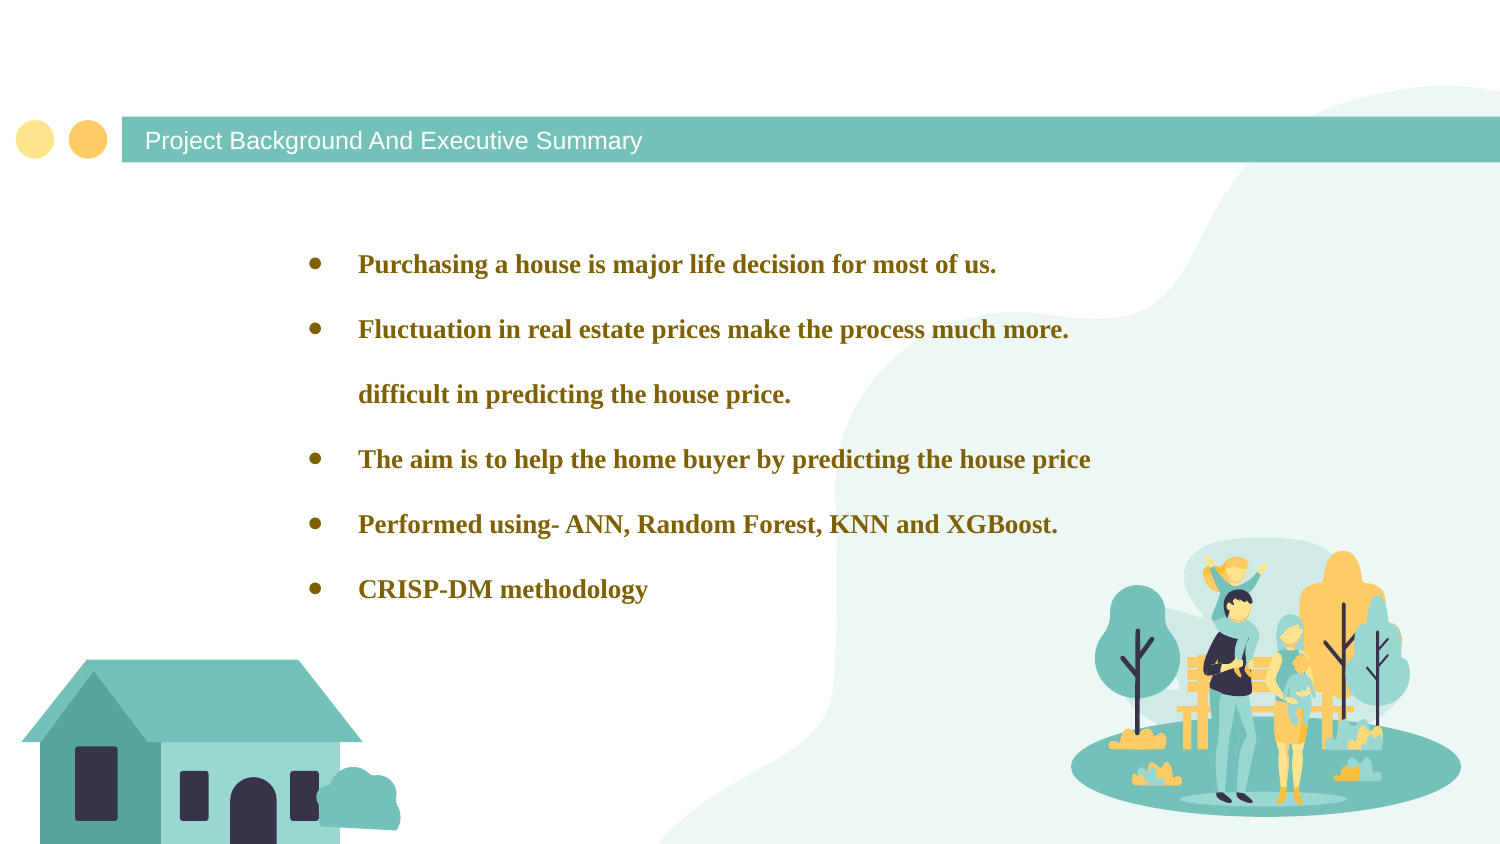

# Project Background And Executive Summary
Purchasing a house is major life decision for most of us.
Fluctuation in real estate prices make the process much more. difficult in predicting the house price.
The aim is to help the home buyer by predicting the house price
Performed using- ANN, Random Forest, KNN and XGBoost.
CRISP-DM methodology